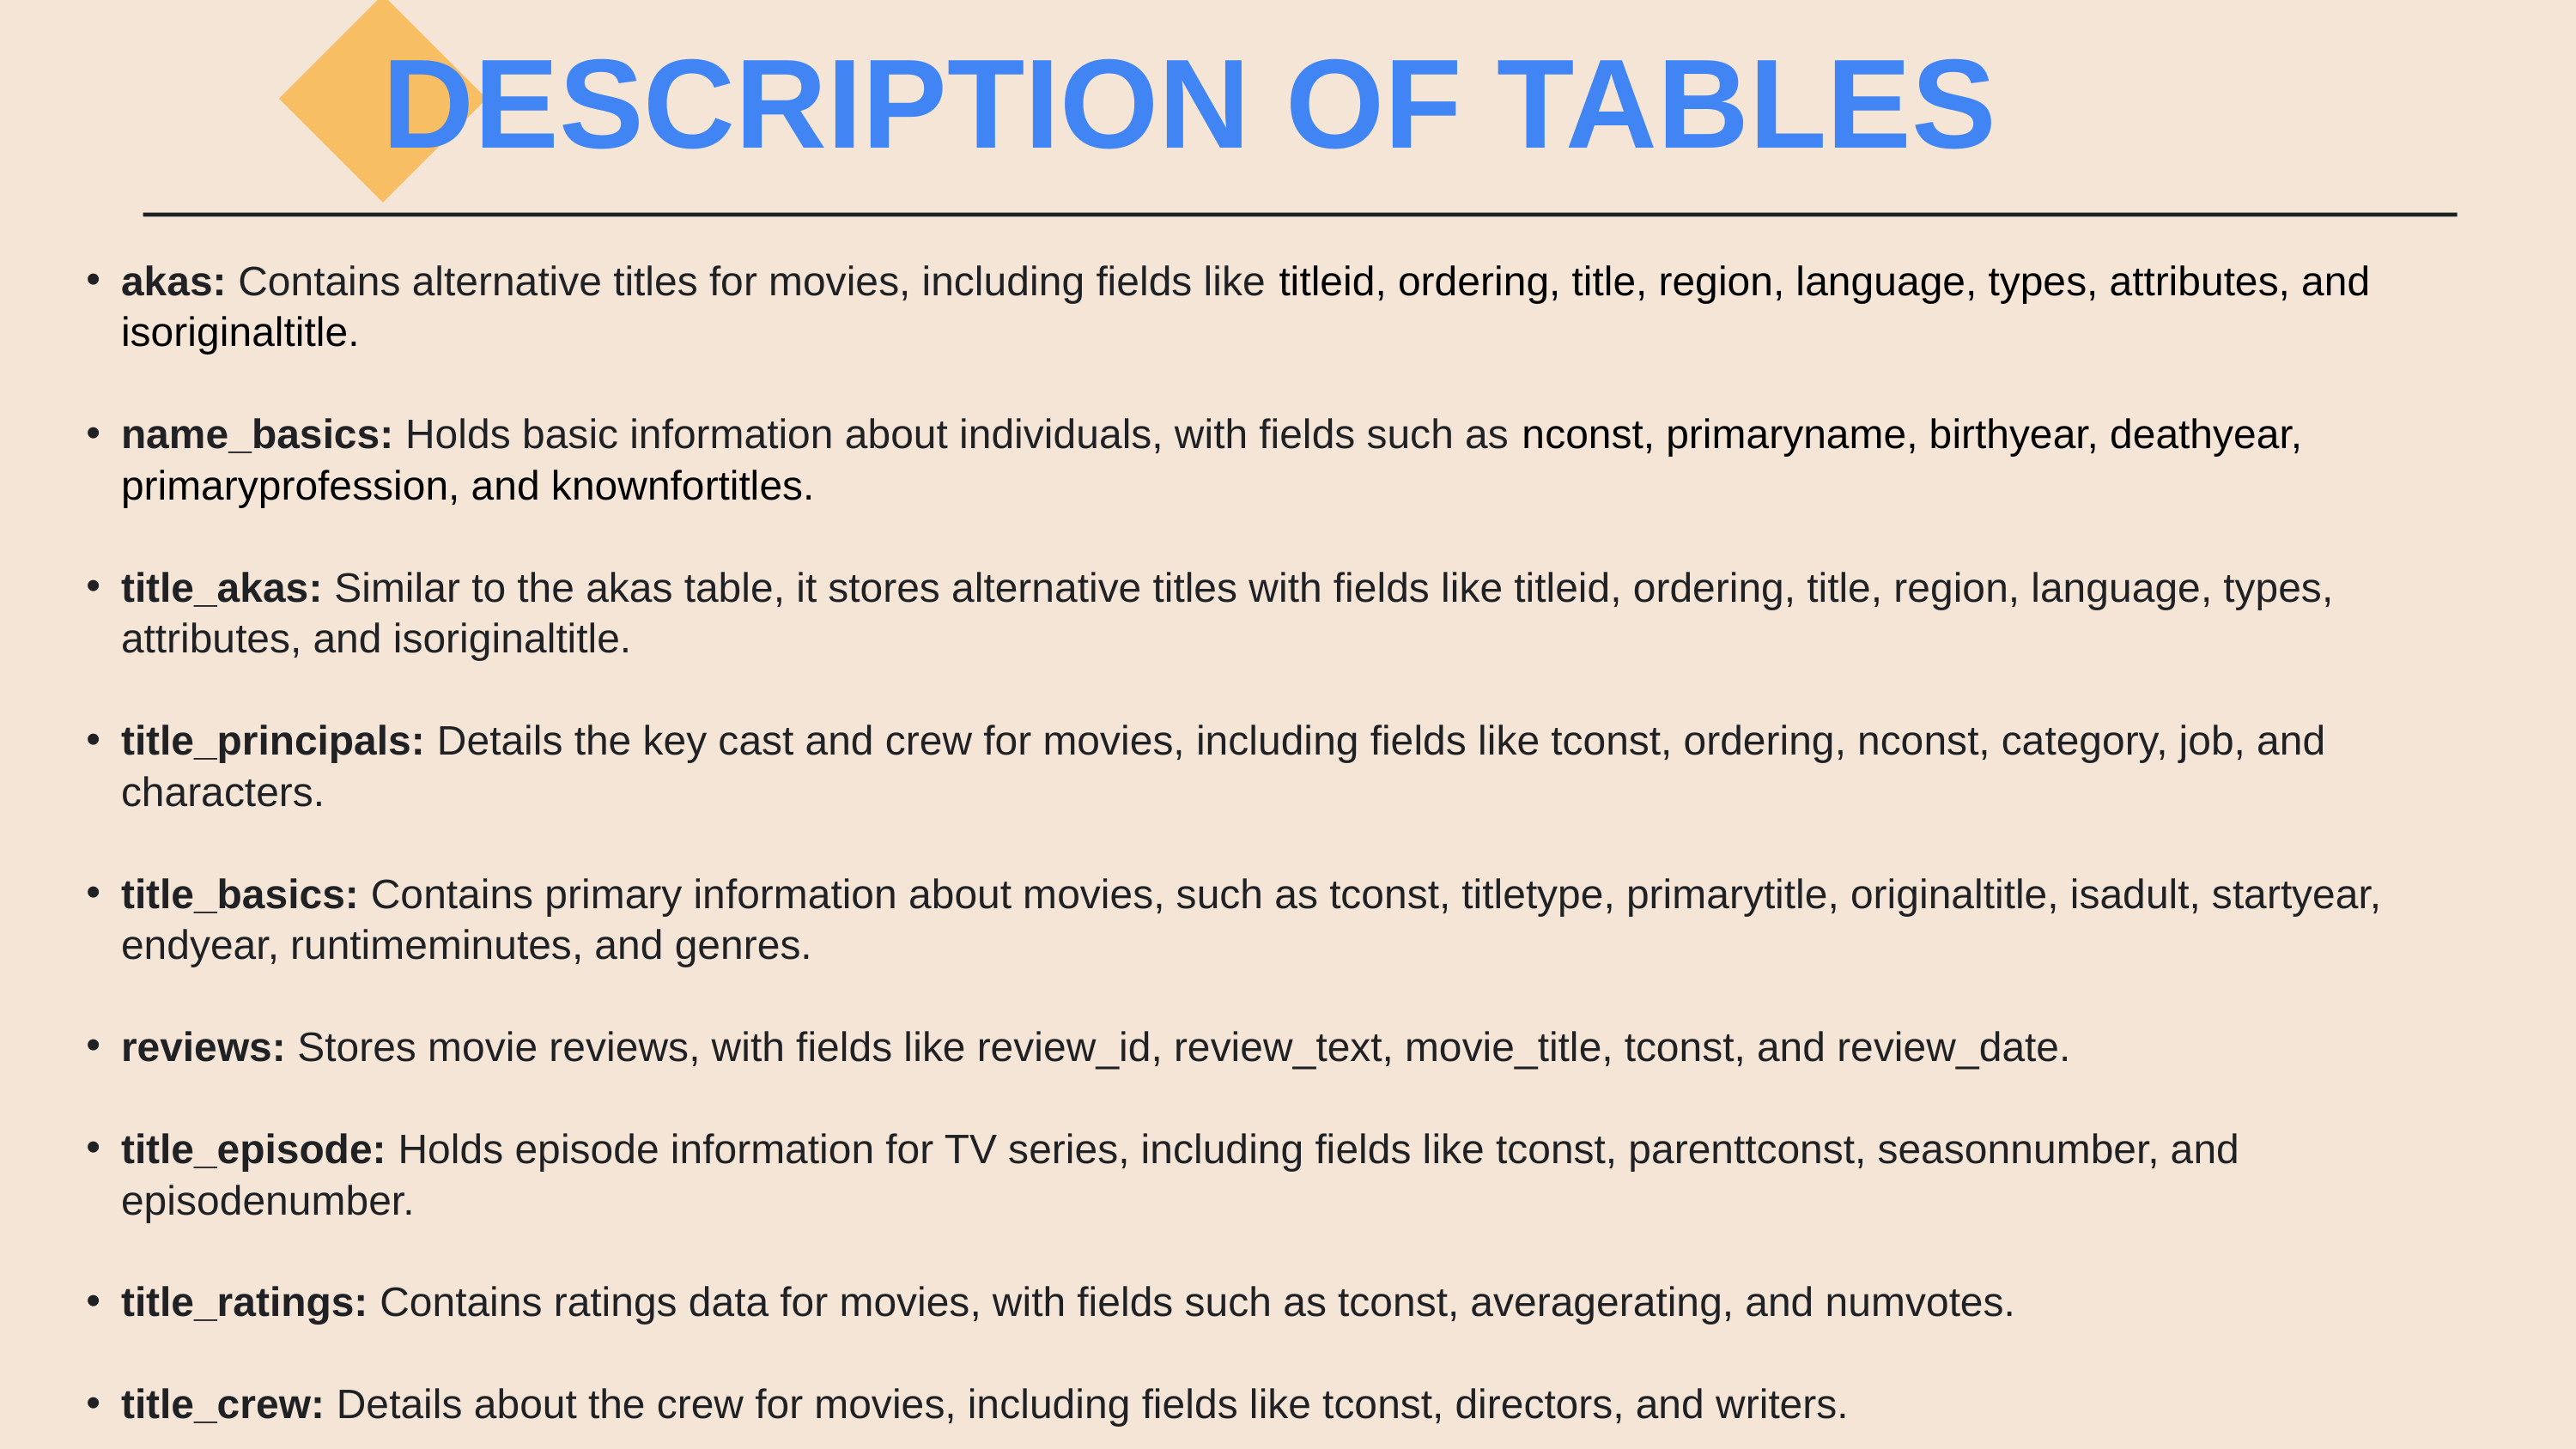

DESCRIPTION OF TABLES

akas: Contains alternative titles for movies, including fields like titleid, ordering, title, region, language, types, attributes, and isoriginaltitle.

name_basics: Holds basic information about individuals, with fields such as nconst, primaryname, birthyear, deathyear, primaryprofession, and knownfortitles.

title_akas: Similar to the akas table, it stores alternative titles with fields like titleid, ordering, title, region, language, types, attributes, and isoriginaltitle.

title_principals: Details the key cast and crew for movies, including fields like tconst, ordering, nconst, category, job, and characters.

title_basics: Contains primary information about movies, such as tconst, titletype, primarytitle, originaltitle, isadult, startyear, endyear, runtimeminutes, and genres.

reviews: Stores movie reviews, with fields like review_id, review_text, movie_title, tconst, and review_date.

title_episode: Holds episode information for TV series, including fields like tconst, parenttconst, seasonnumber, and episodenumber.

title_ratings: Contains ratings data for movies, with fields such as tconst, averagerating, and numvotes.

title_crew: Details about the crew for movies, including fields like tconst, directors, and writers.